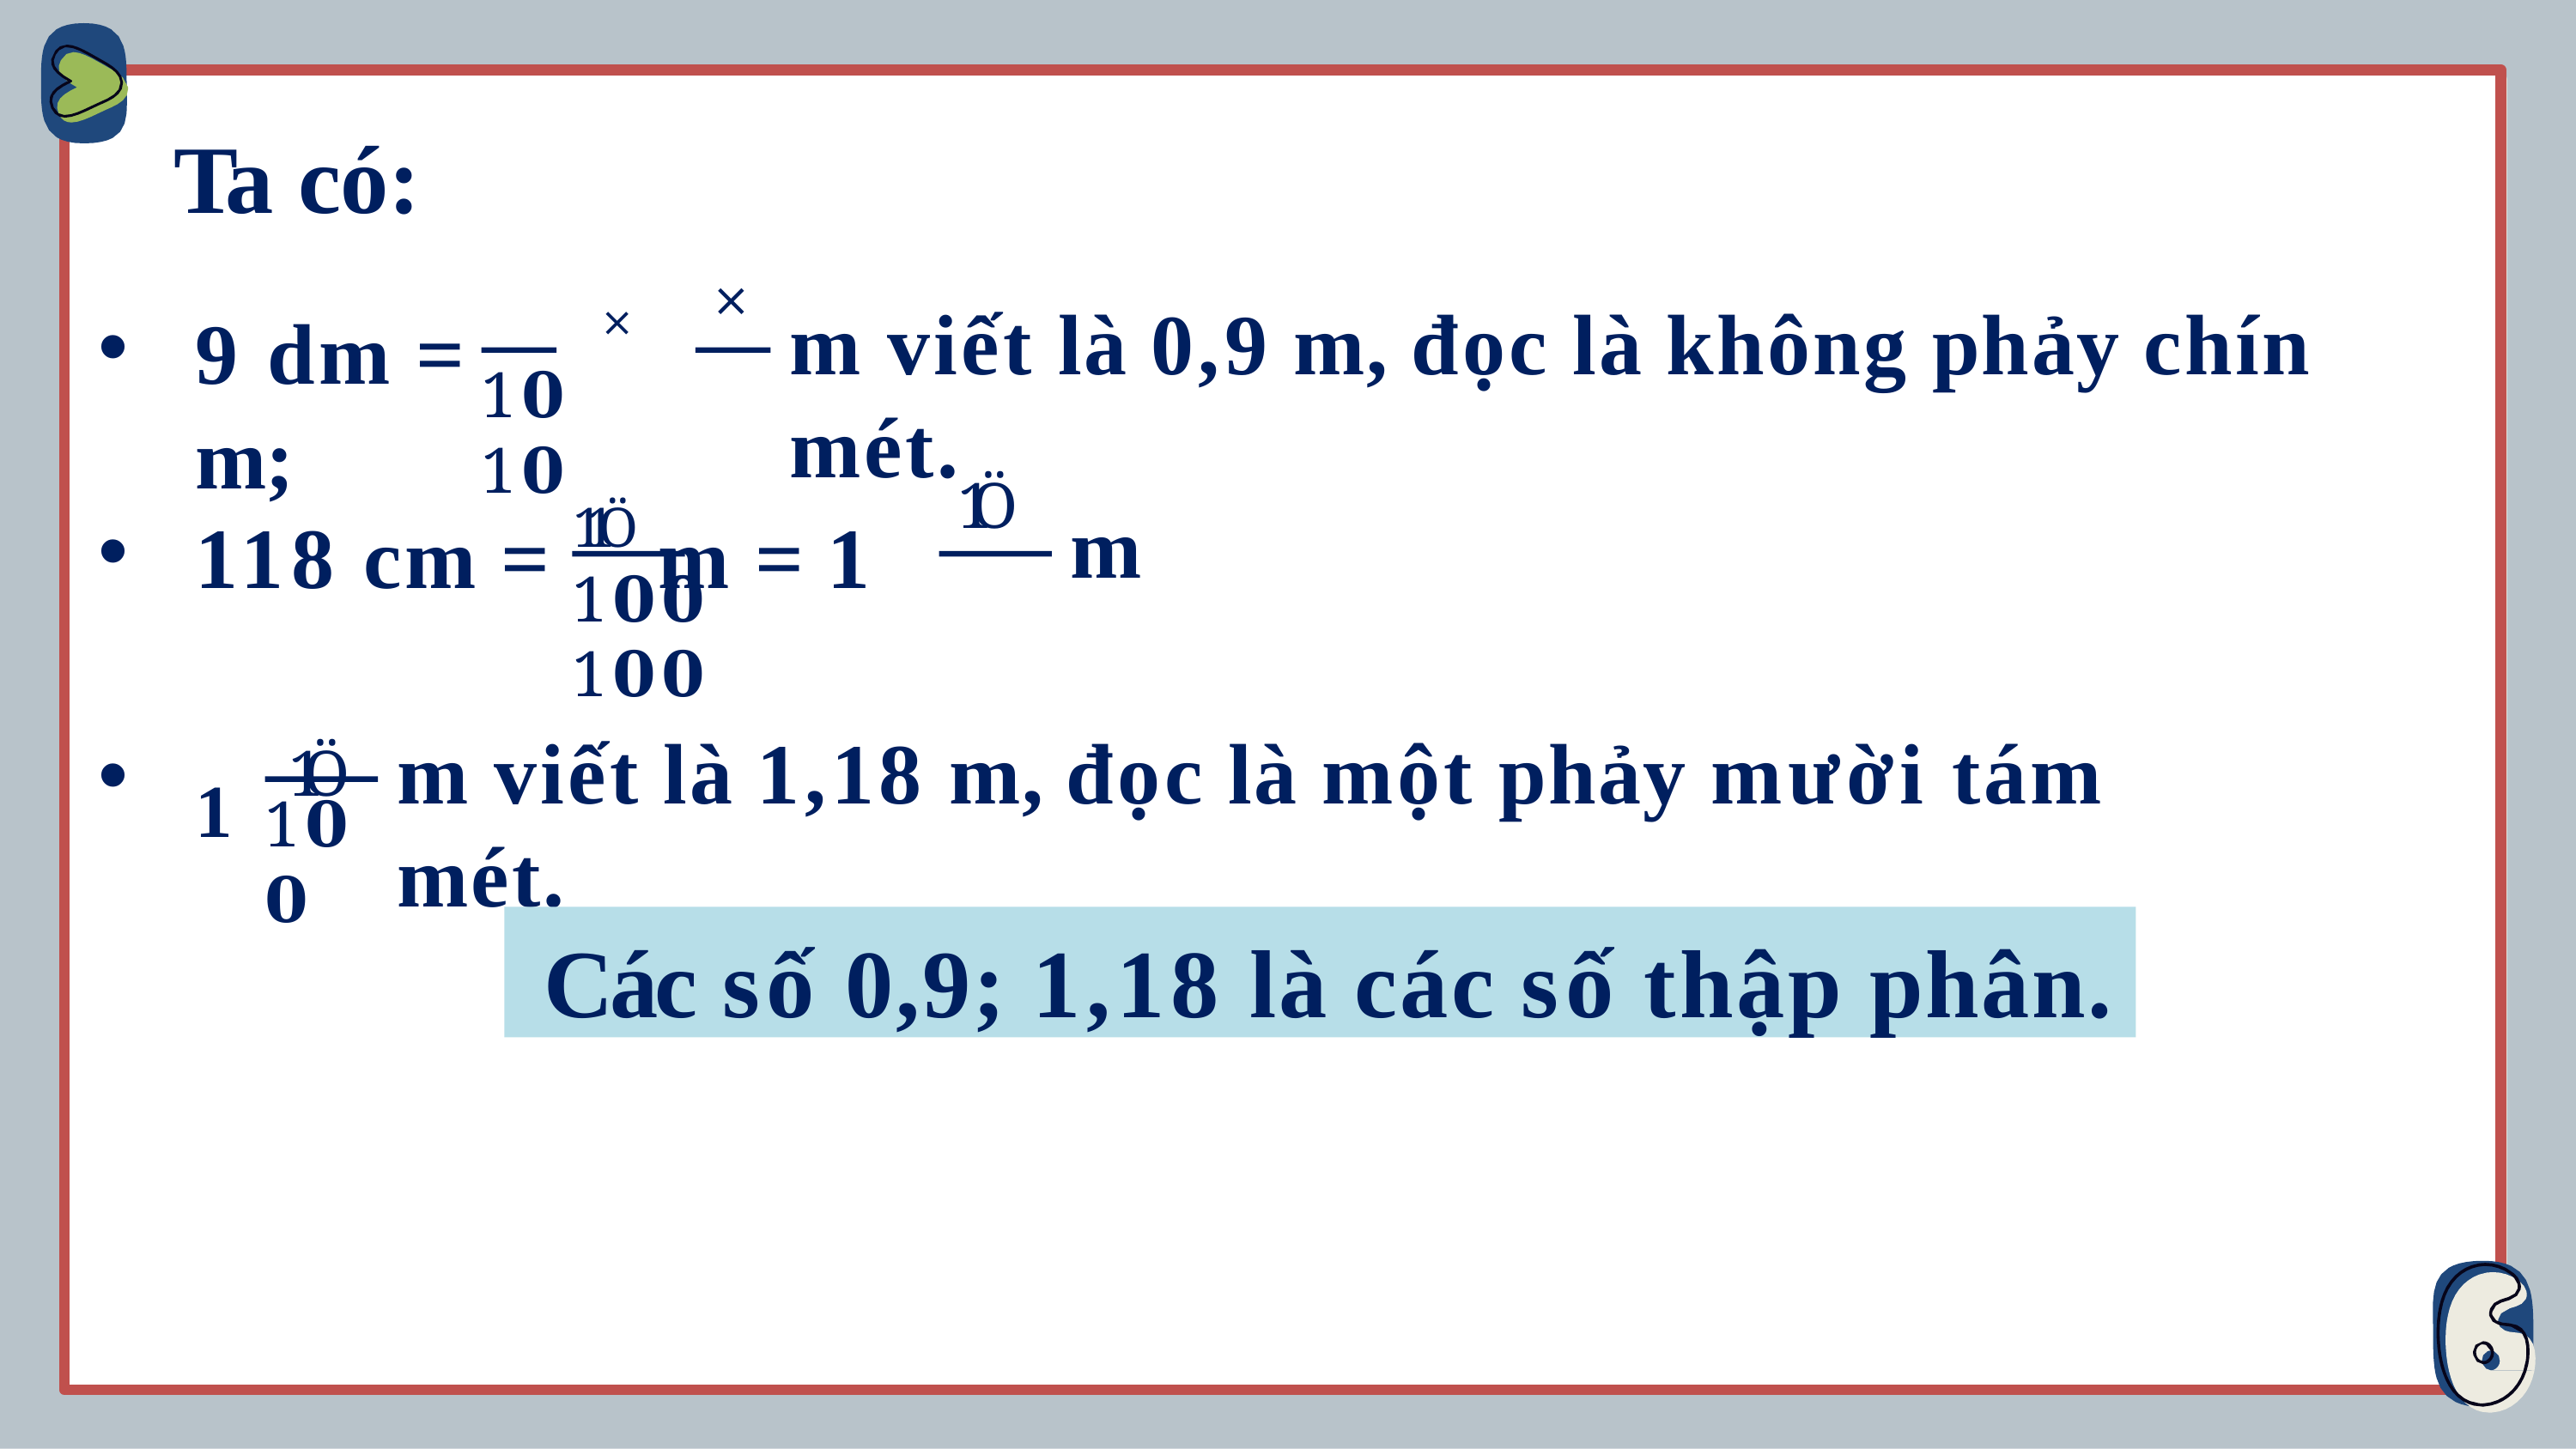

# Ta có:
×
9 dm =	×	m;
m viết là 0,9 m, đọc là không phảy chín mét.

1𝟎	1𝟎
1Ö
118 cm = 11Ö m = 1
m

1𝟎𝟎	1𝟎𝟎
1	1Ö
•
m viết là 1,18 m, đọc là một phảy mười tám mét.

1𝟎𝟎
Các số 0,9; 1,18 là các số thập phân.